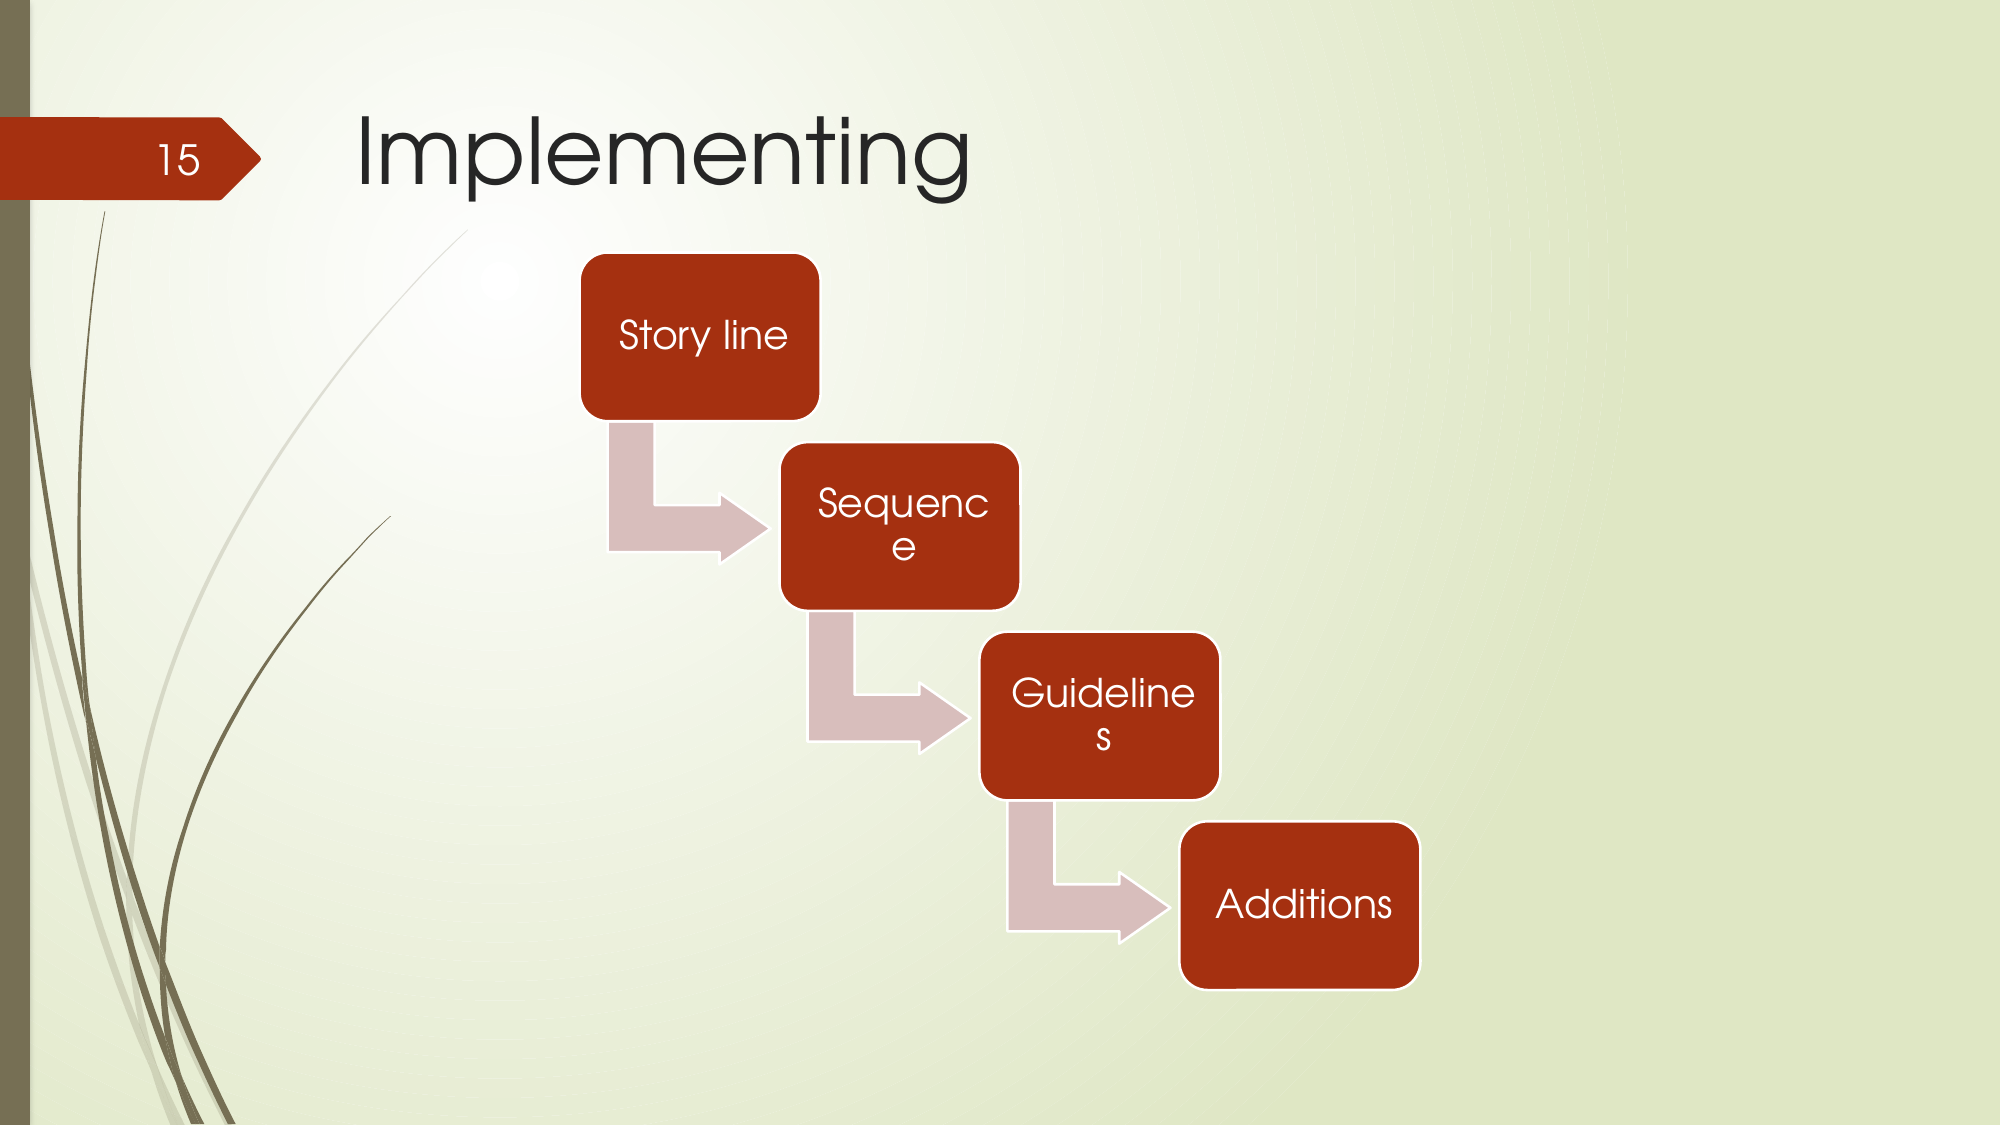

# Implementing
15
Story line
Sequence
Guidelines
Additions